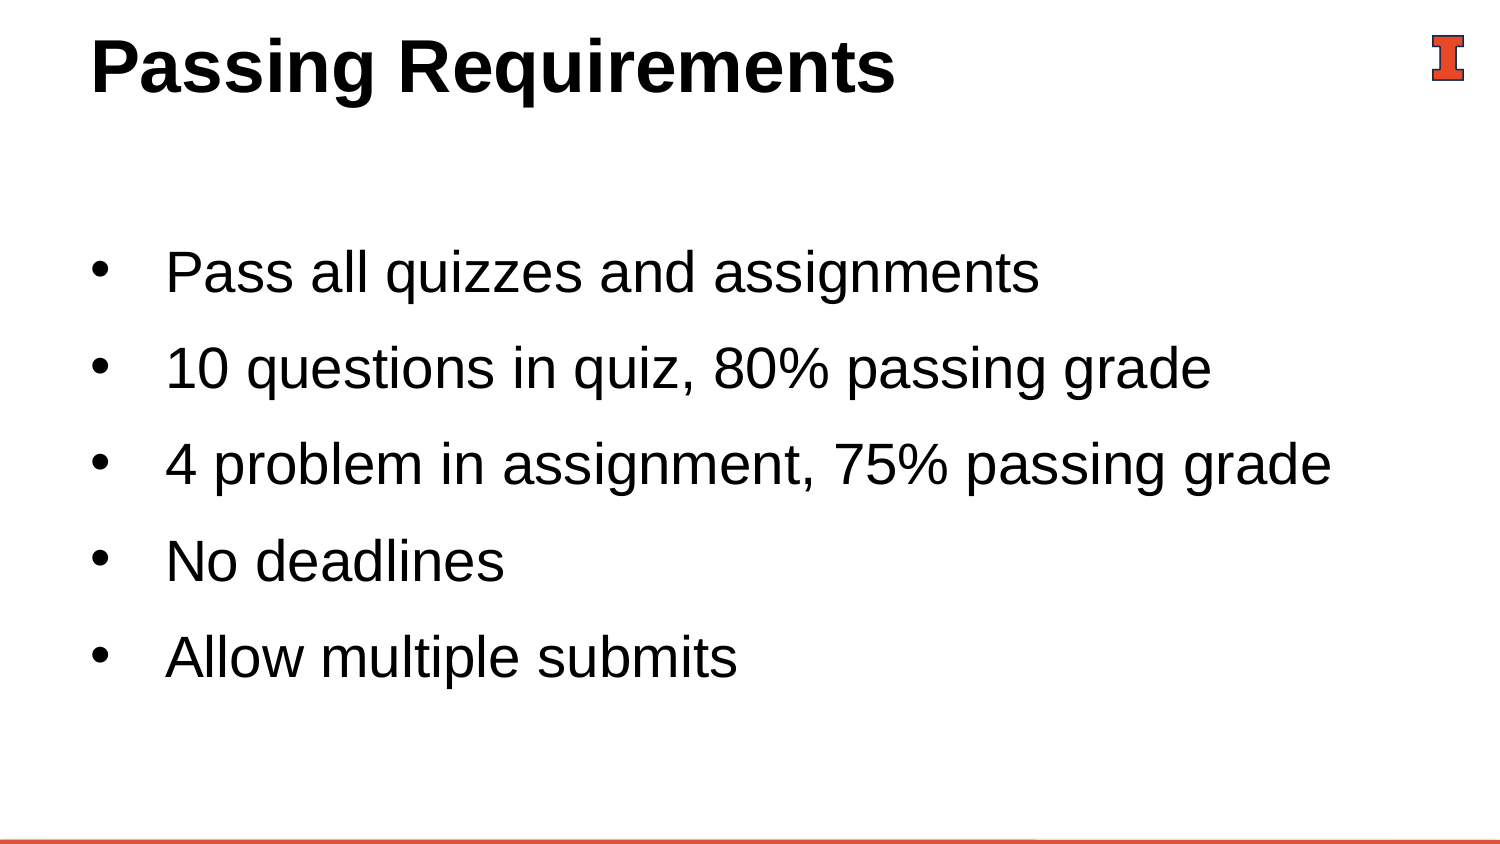

# Passing Requirements
Pass all quizzes and assignments
10 questions in quiz, 80% passing grade
4 problem in assignment, 75% passing grade
No deadlines
Allow multiple submits